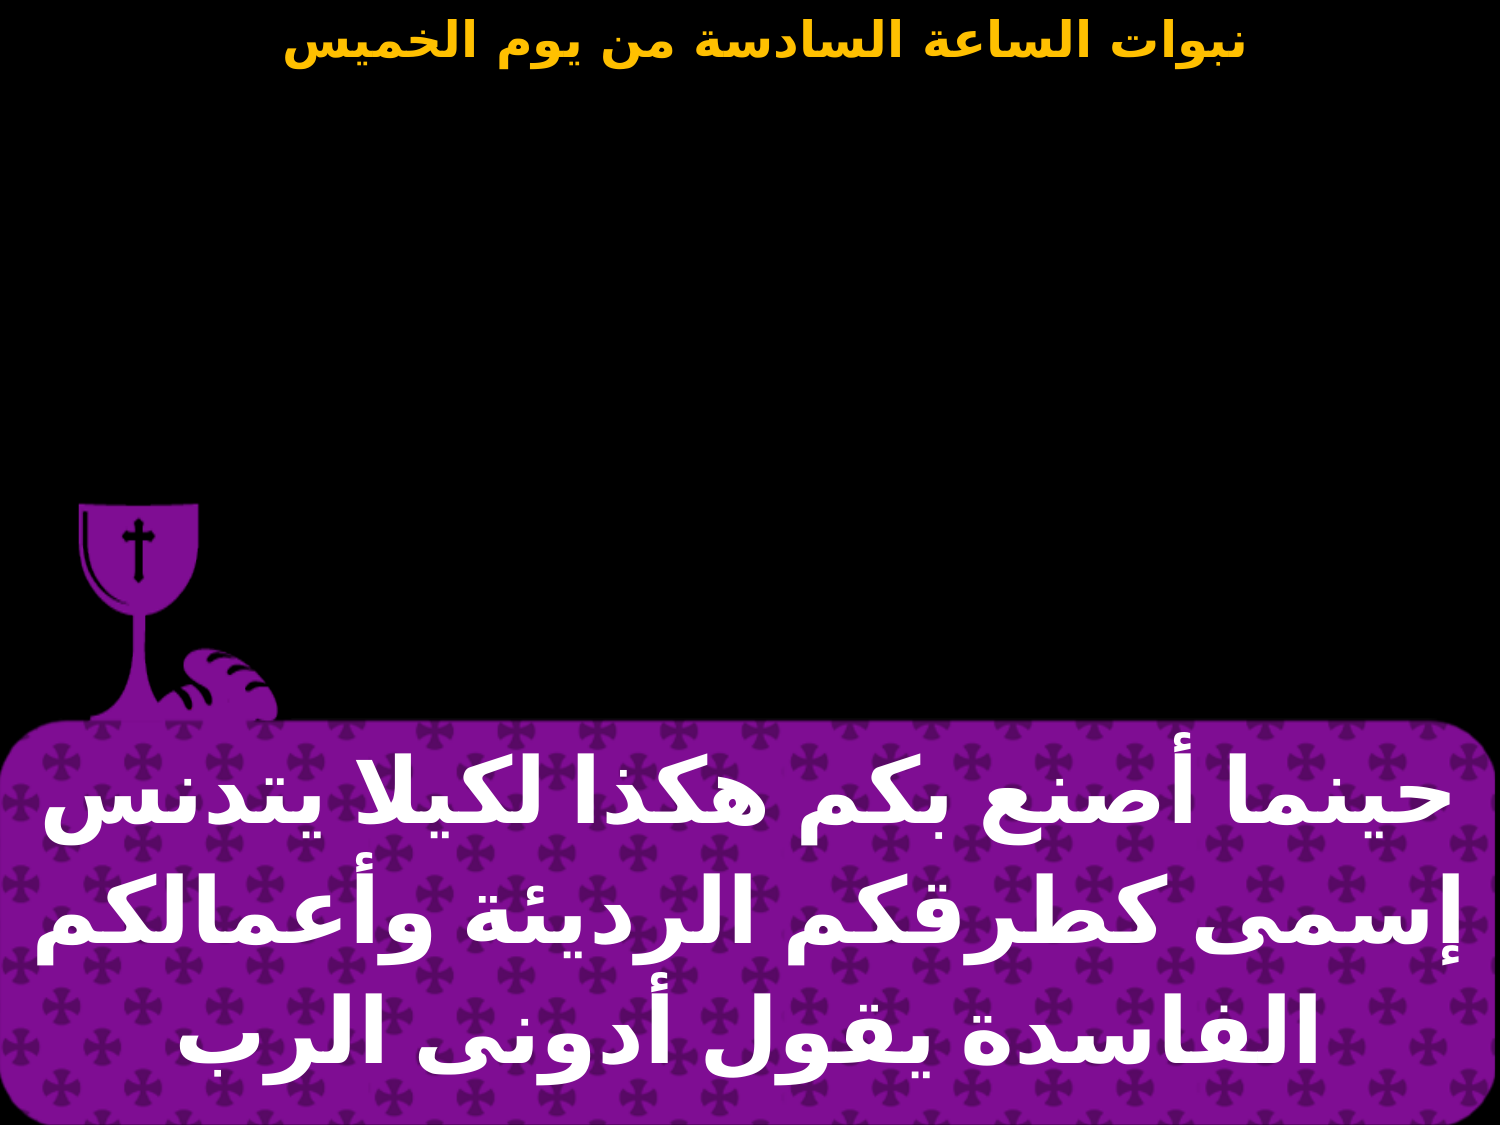

| حينما أصنع بكم هكذا لكيلا يتدنس إسمى كطرقكم الرديئة وأعمالكم الفاسدة يقول أدونى الرب |
| --- |